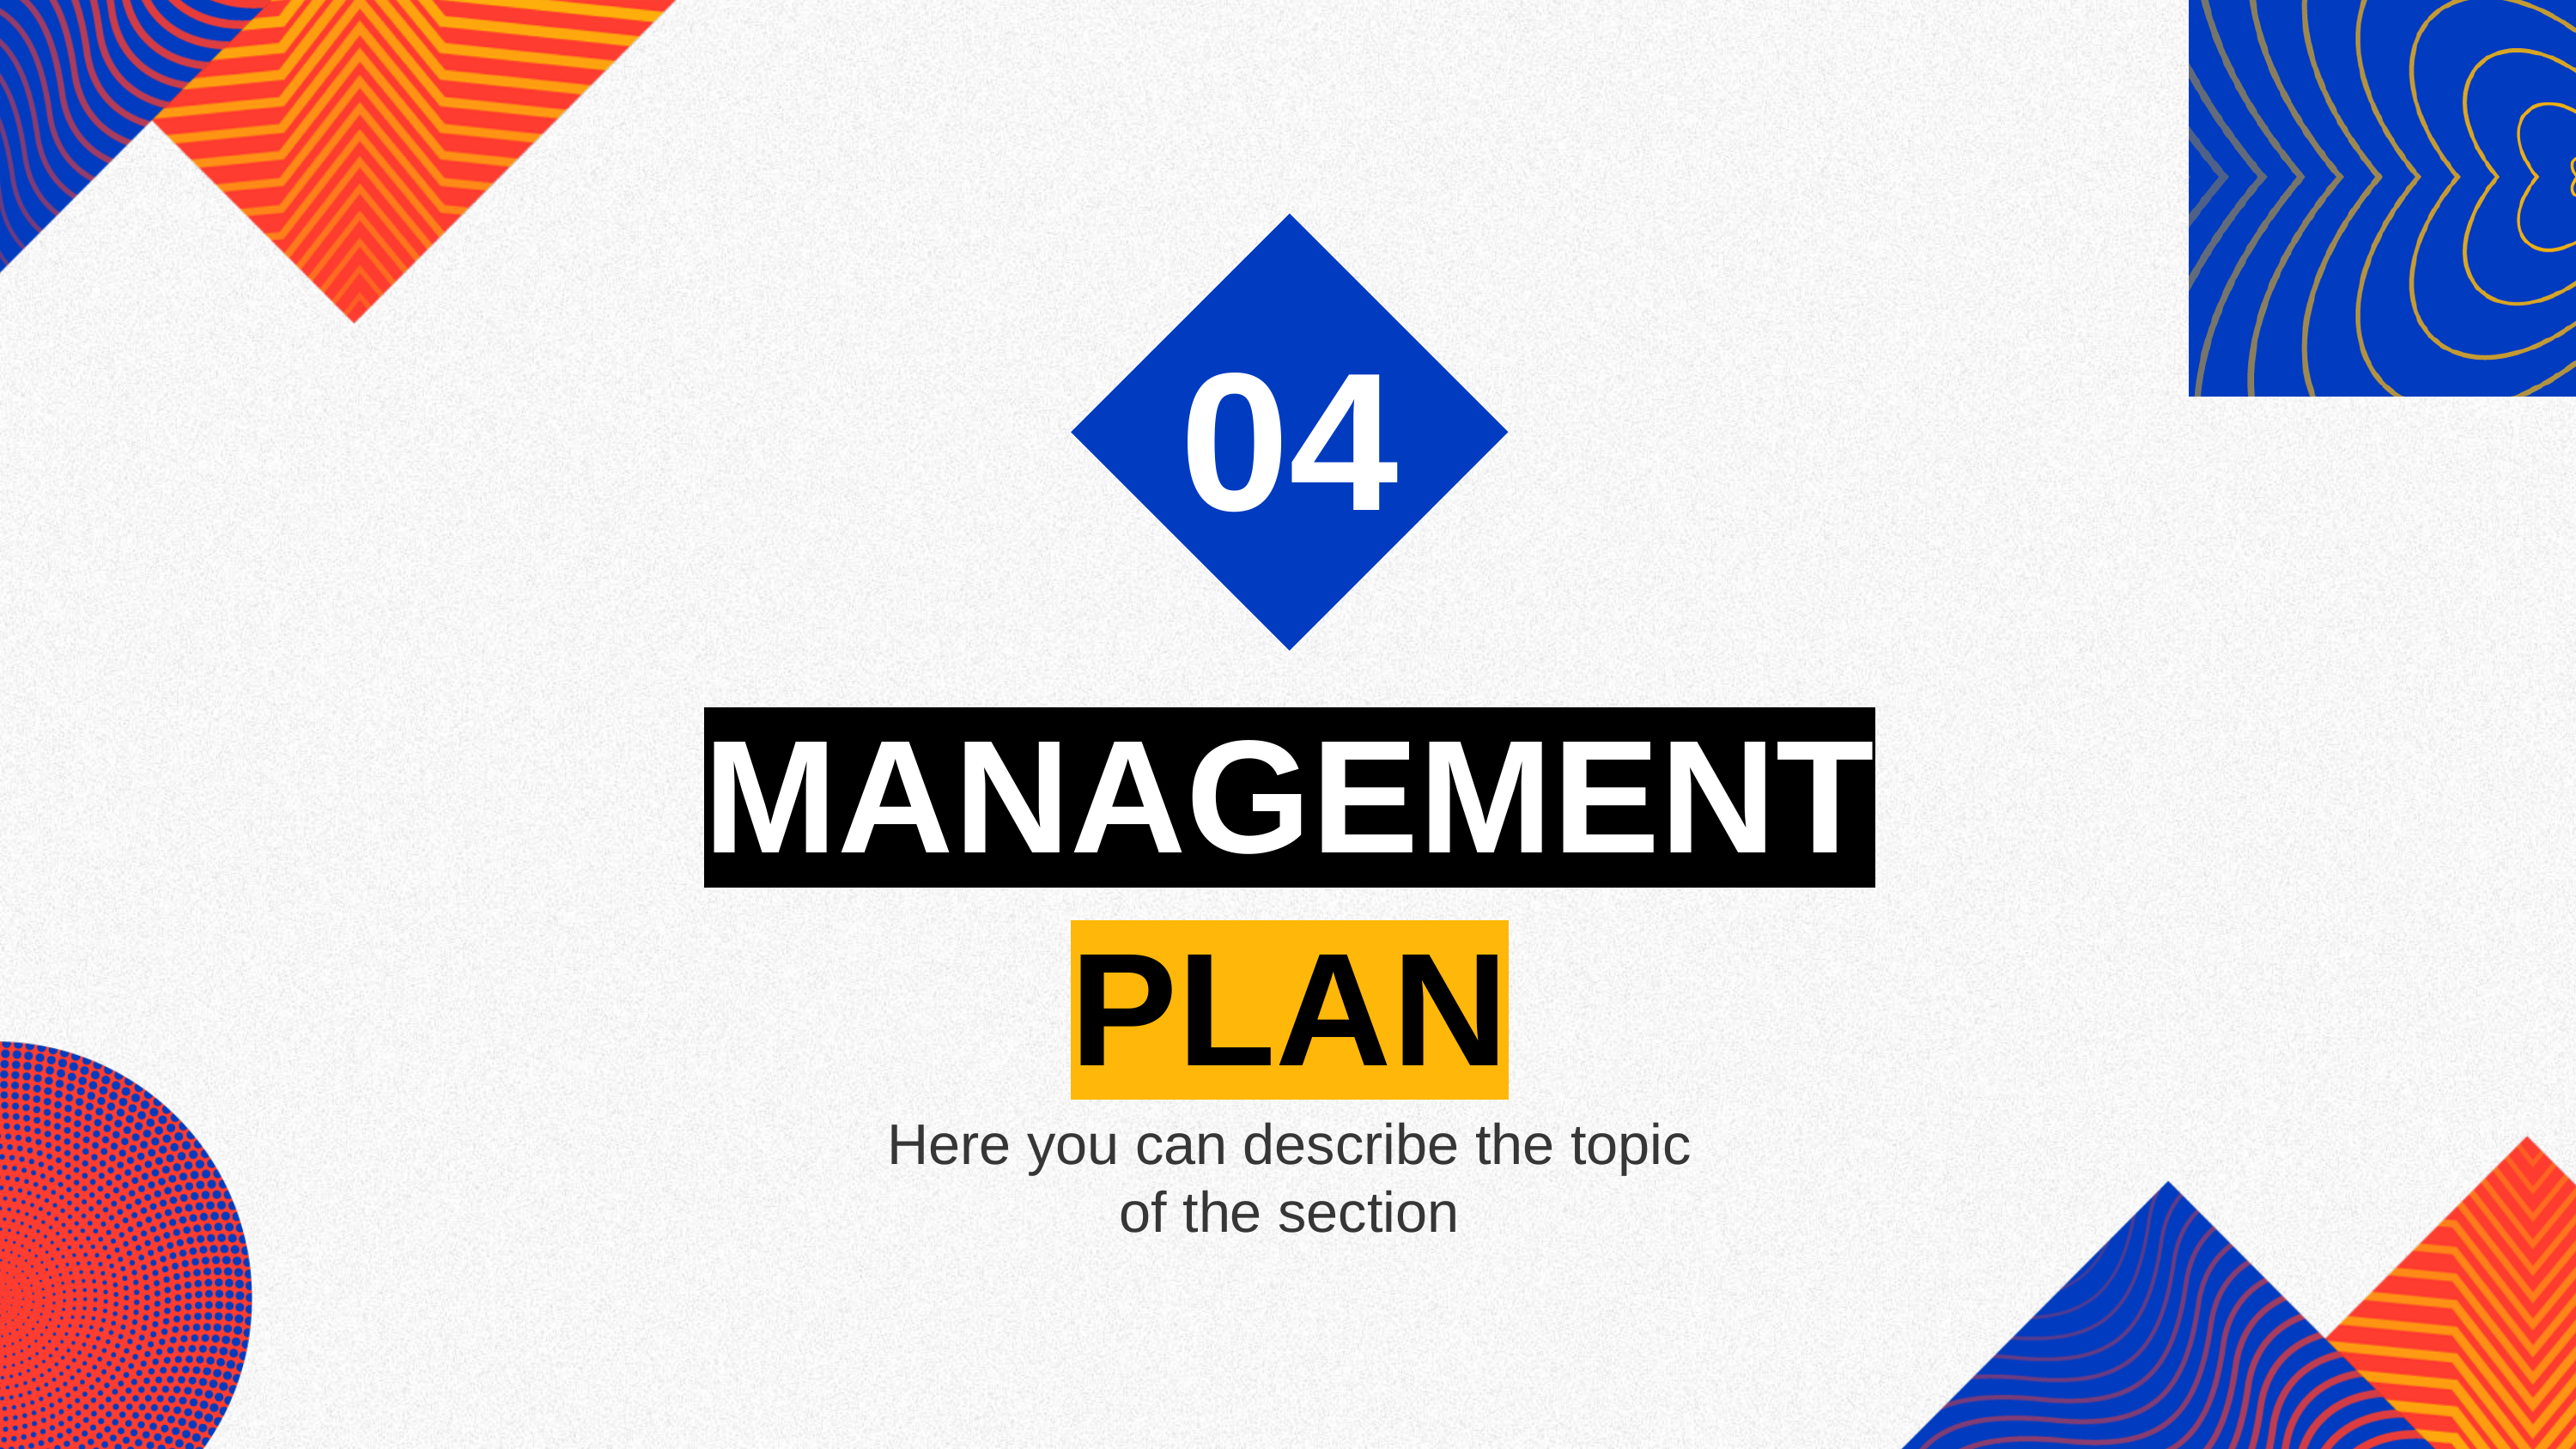

04
# MANAGEMENT PLAN
Here you can describe the topic of the section